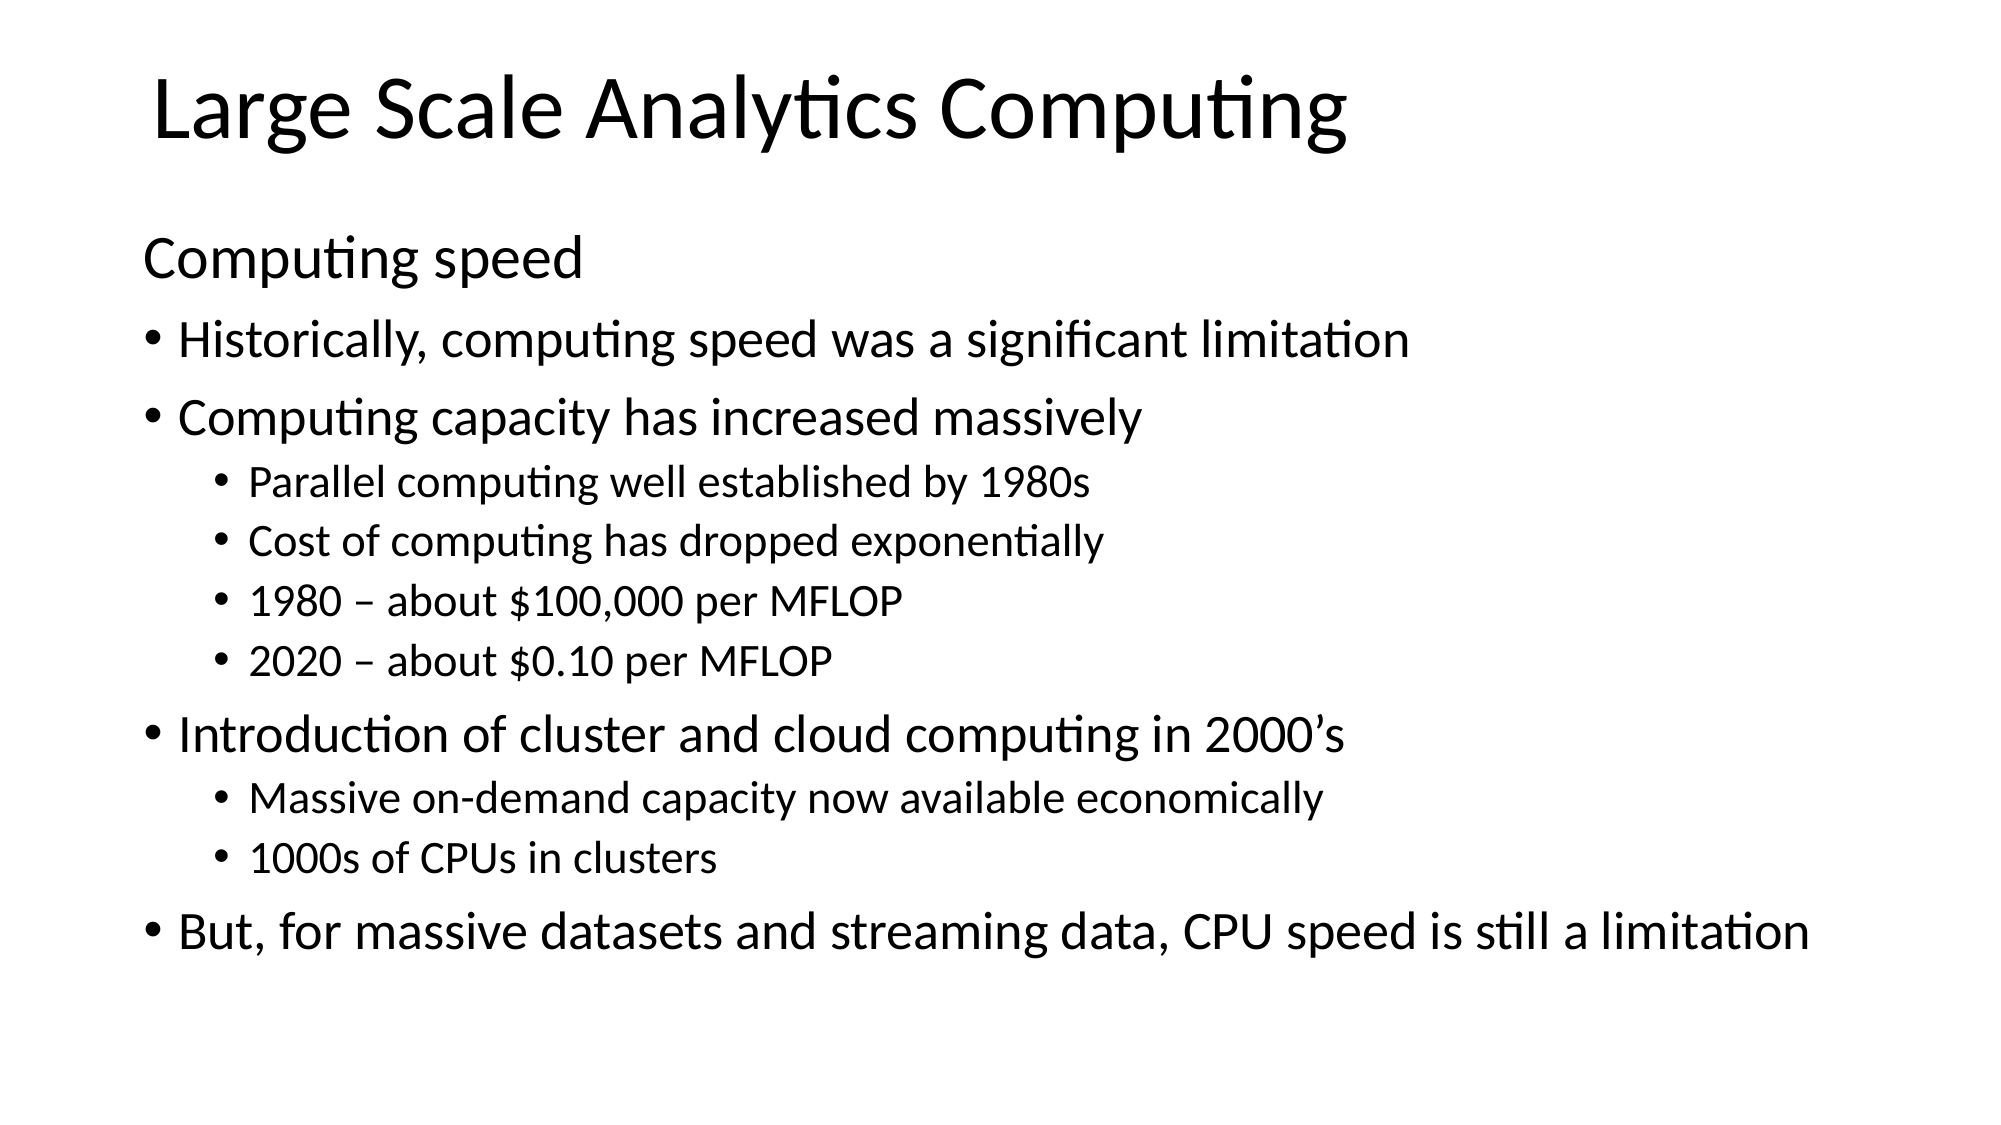

Large Scale Analytics Computing
Computing speed
Historically, computing speed was a significant limitation
Computing capacity has increased massively
Parallel computing well established by 1980s
Cost of computing has dropped exponentially
1980 – about $100,000 per MFLOP
2020 – about $0.10 per MFLOP
Introduction of cluster and cloud computing in 2000’s
Massive on-demand capacity now available economically
1000s of CPUs in clusters
But, for massive datasets and streaming data, CPU speed is still a limitation